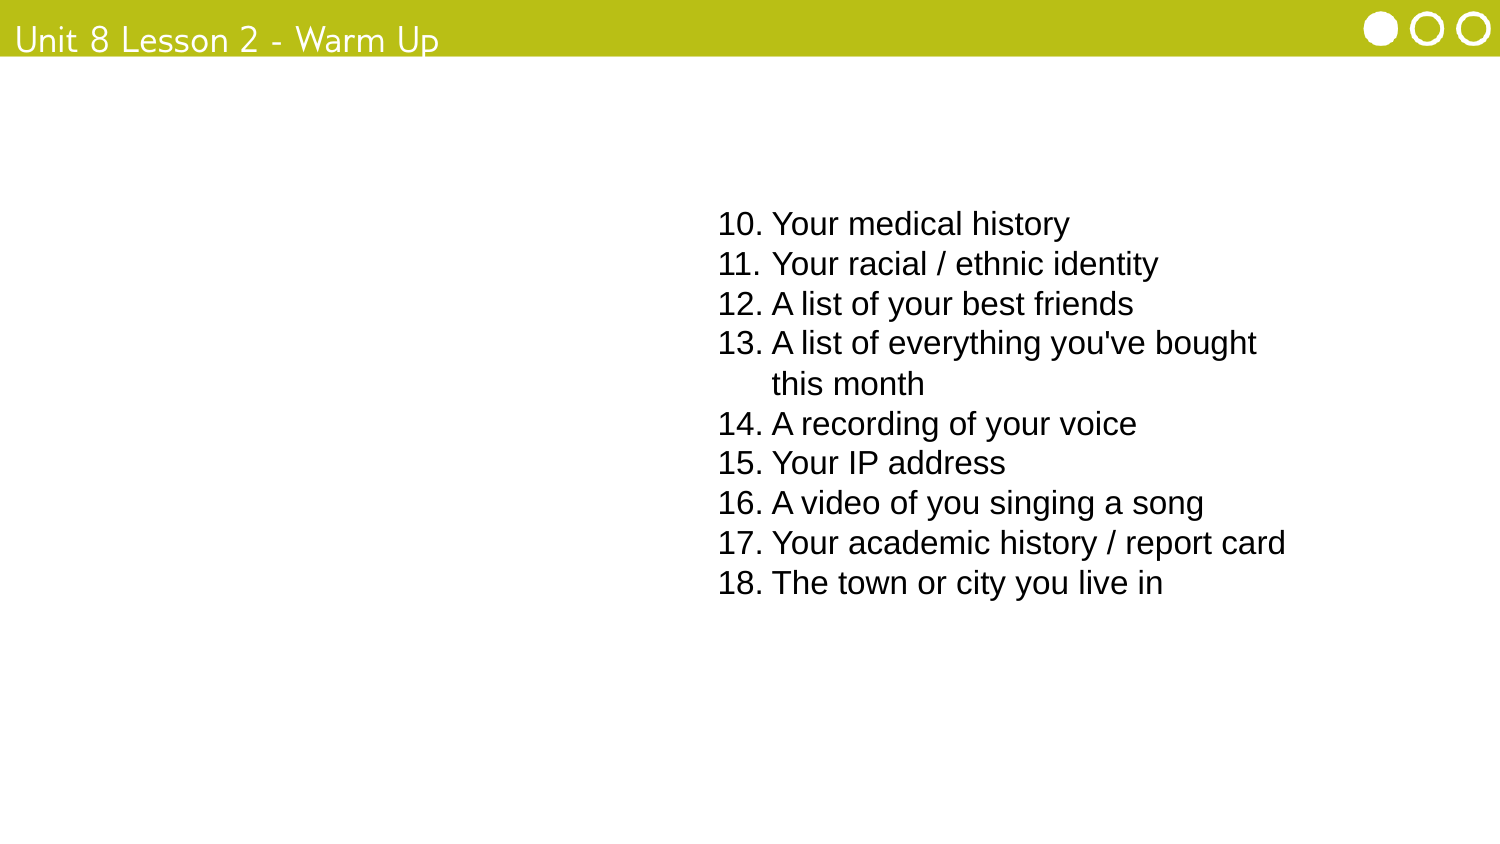

Unit 8 Lesson 2 - Warm Up
Prompt: Which of the following pieces of information would you consider to be “private” or "personal", as in you wouldn't want it shared with just anyone.

Your full name
Your social security number
Your favorite musician / band
A picture of your face
Your fingerprint
Your birthdate
Your address
Where you go after school
Your phone number

Your medical history
Your racial / ethnic identity
A list of your best friends
A list of everything you've bought this month
A recording of your voice
Your IP address
A video of you singing a song
Your academic history / report card
The town or city you live in